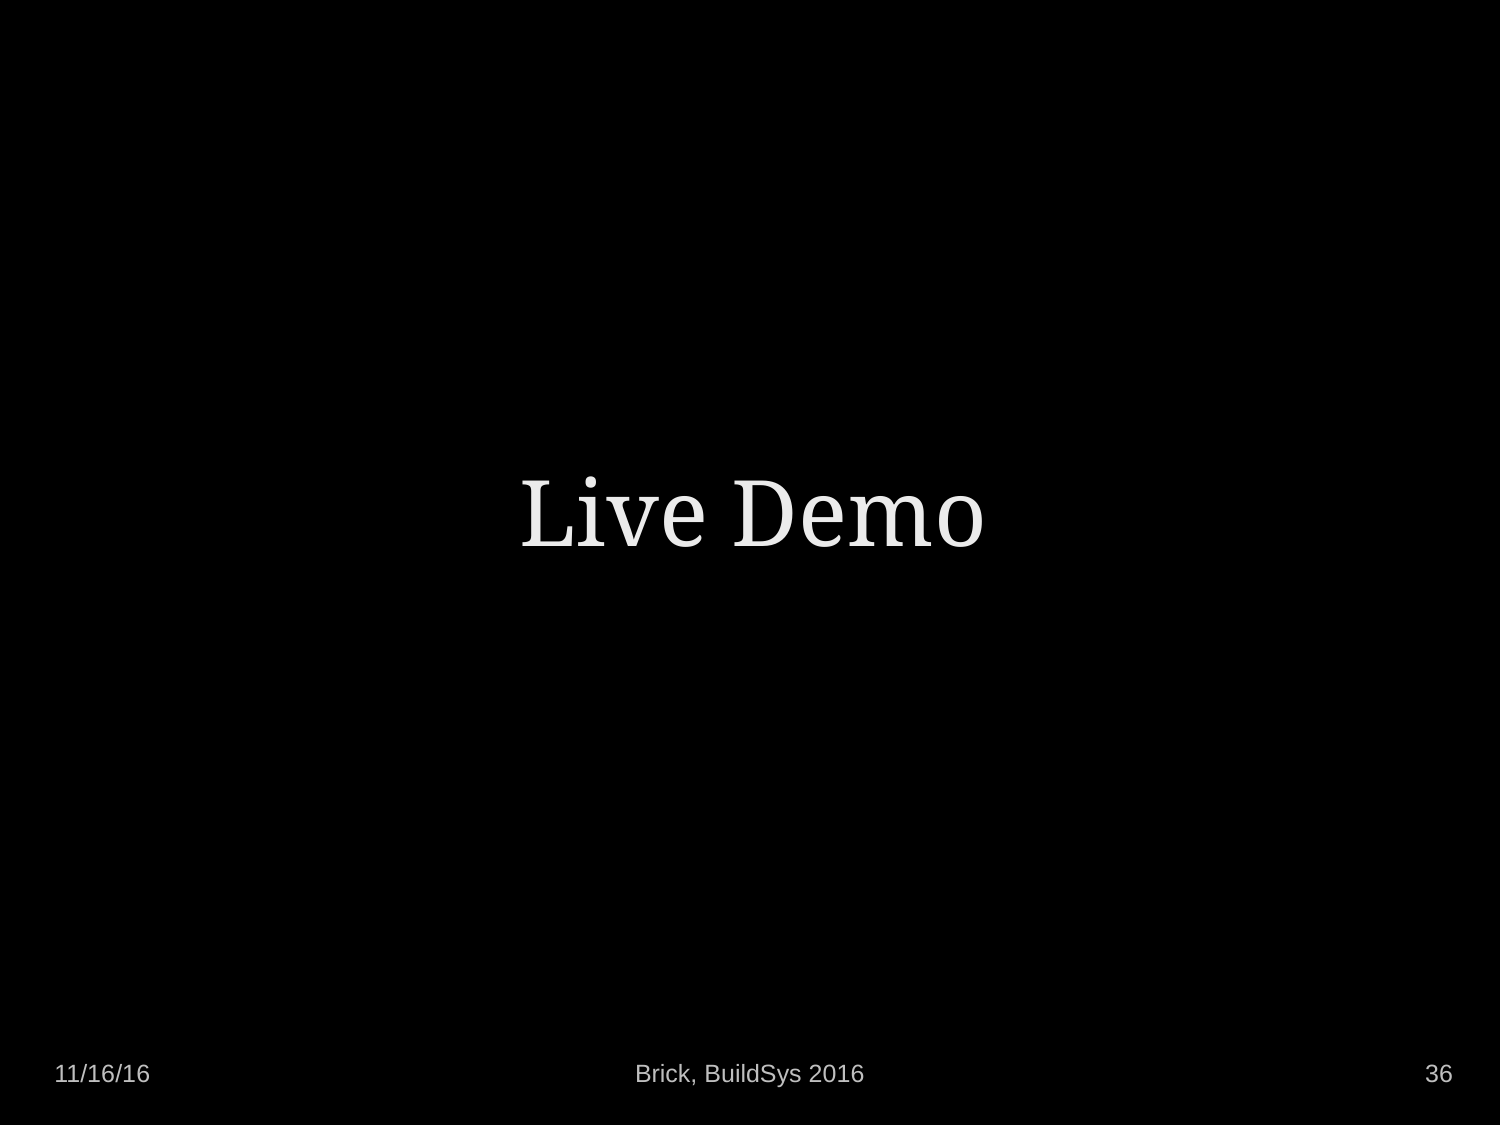

# Live Demo
Brick, BuildSys 2016
36
11/16/16